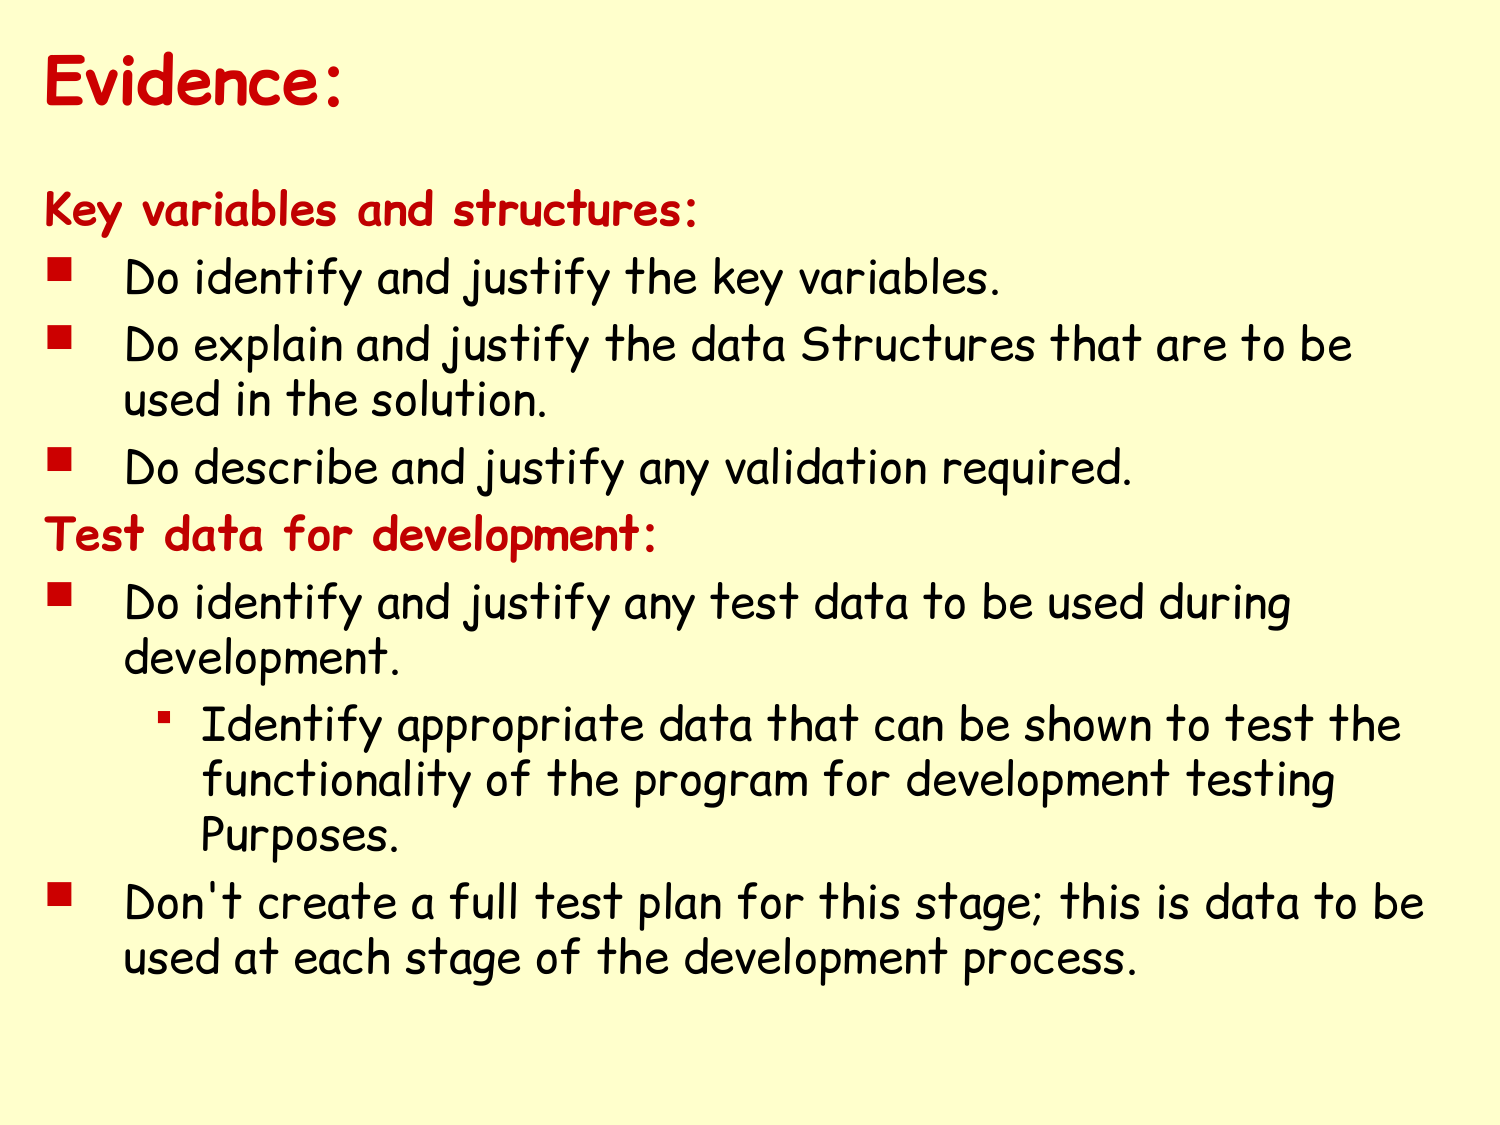

# Evidence:
Key variables and structures:
Do identify and justify the key variables.
Do explain and justify the data Structures that are to be used in the solution.
Do describe and justify any validation required.
Test data for development:
Do identify and justify any test data to be used during development.
Identify appropriate data that can be shown to test the functionality of the program for development testing Purposes.
Don't create a full test plan for this stage; this is data to be used at each stage of the development process.